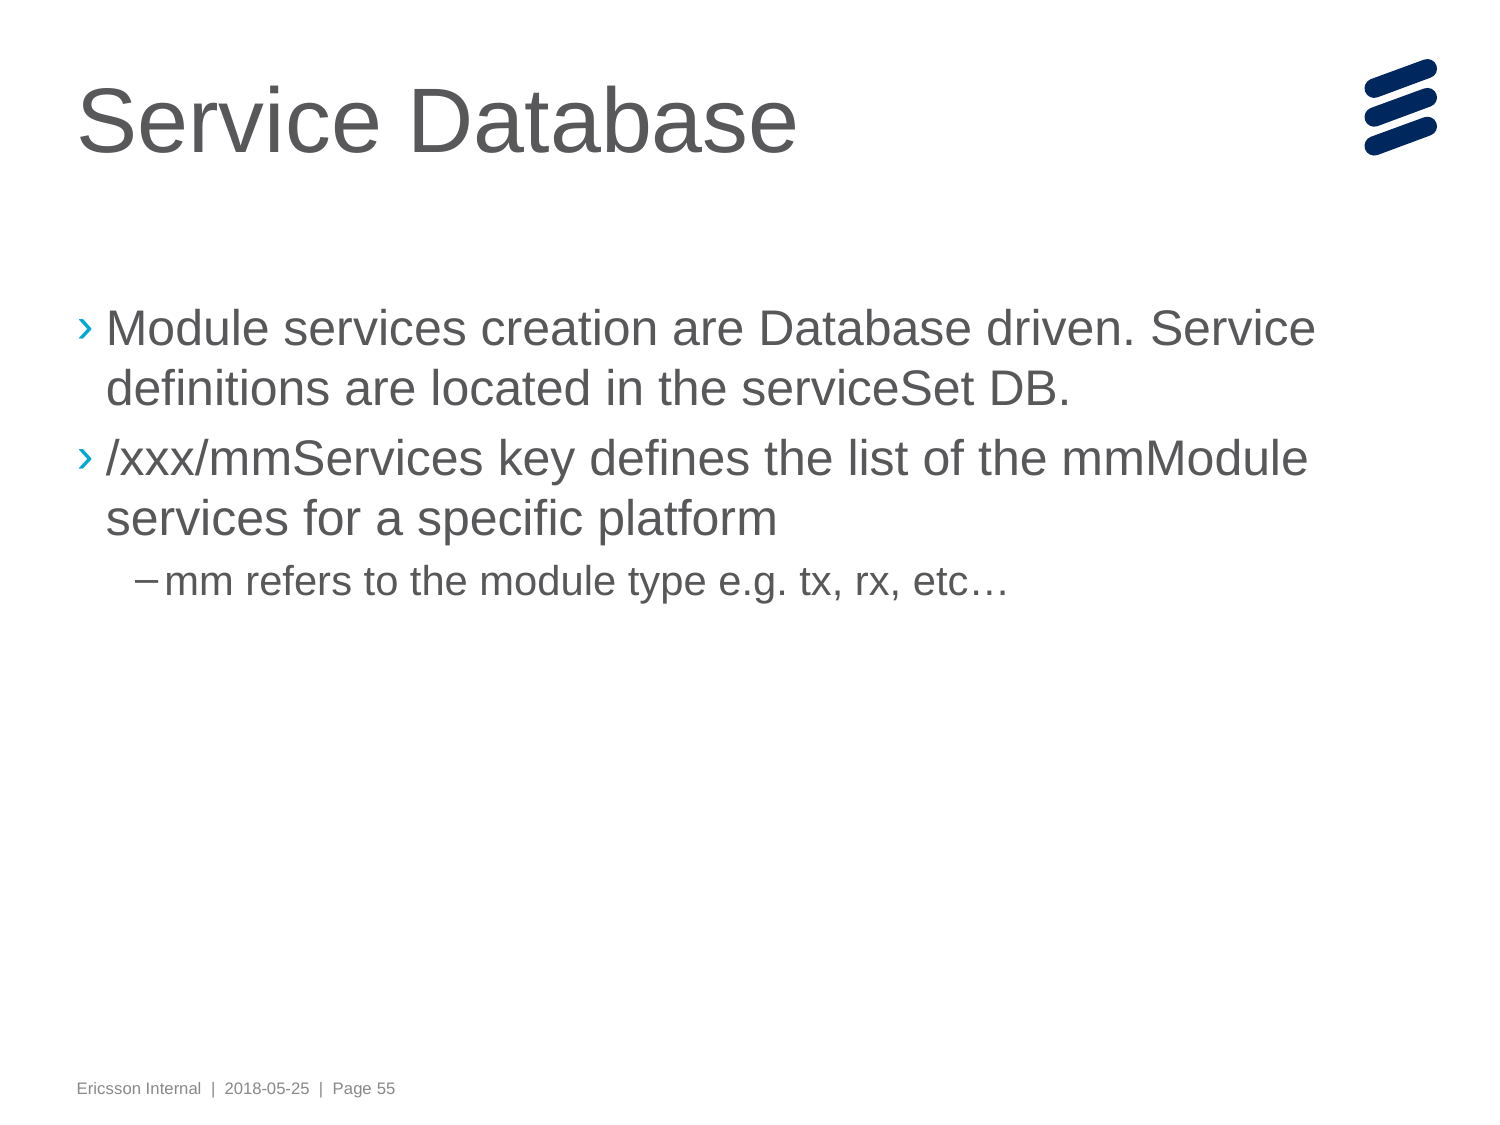

# Service Database
Module services creation are Database driven. Service definitions are located in the serviceSet DB.
/xxx/mmServices key defines the list of the mmModule services for a specific platform
mm refers to the module type e.g. tx, rx, etc…